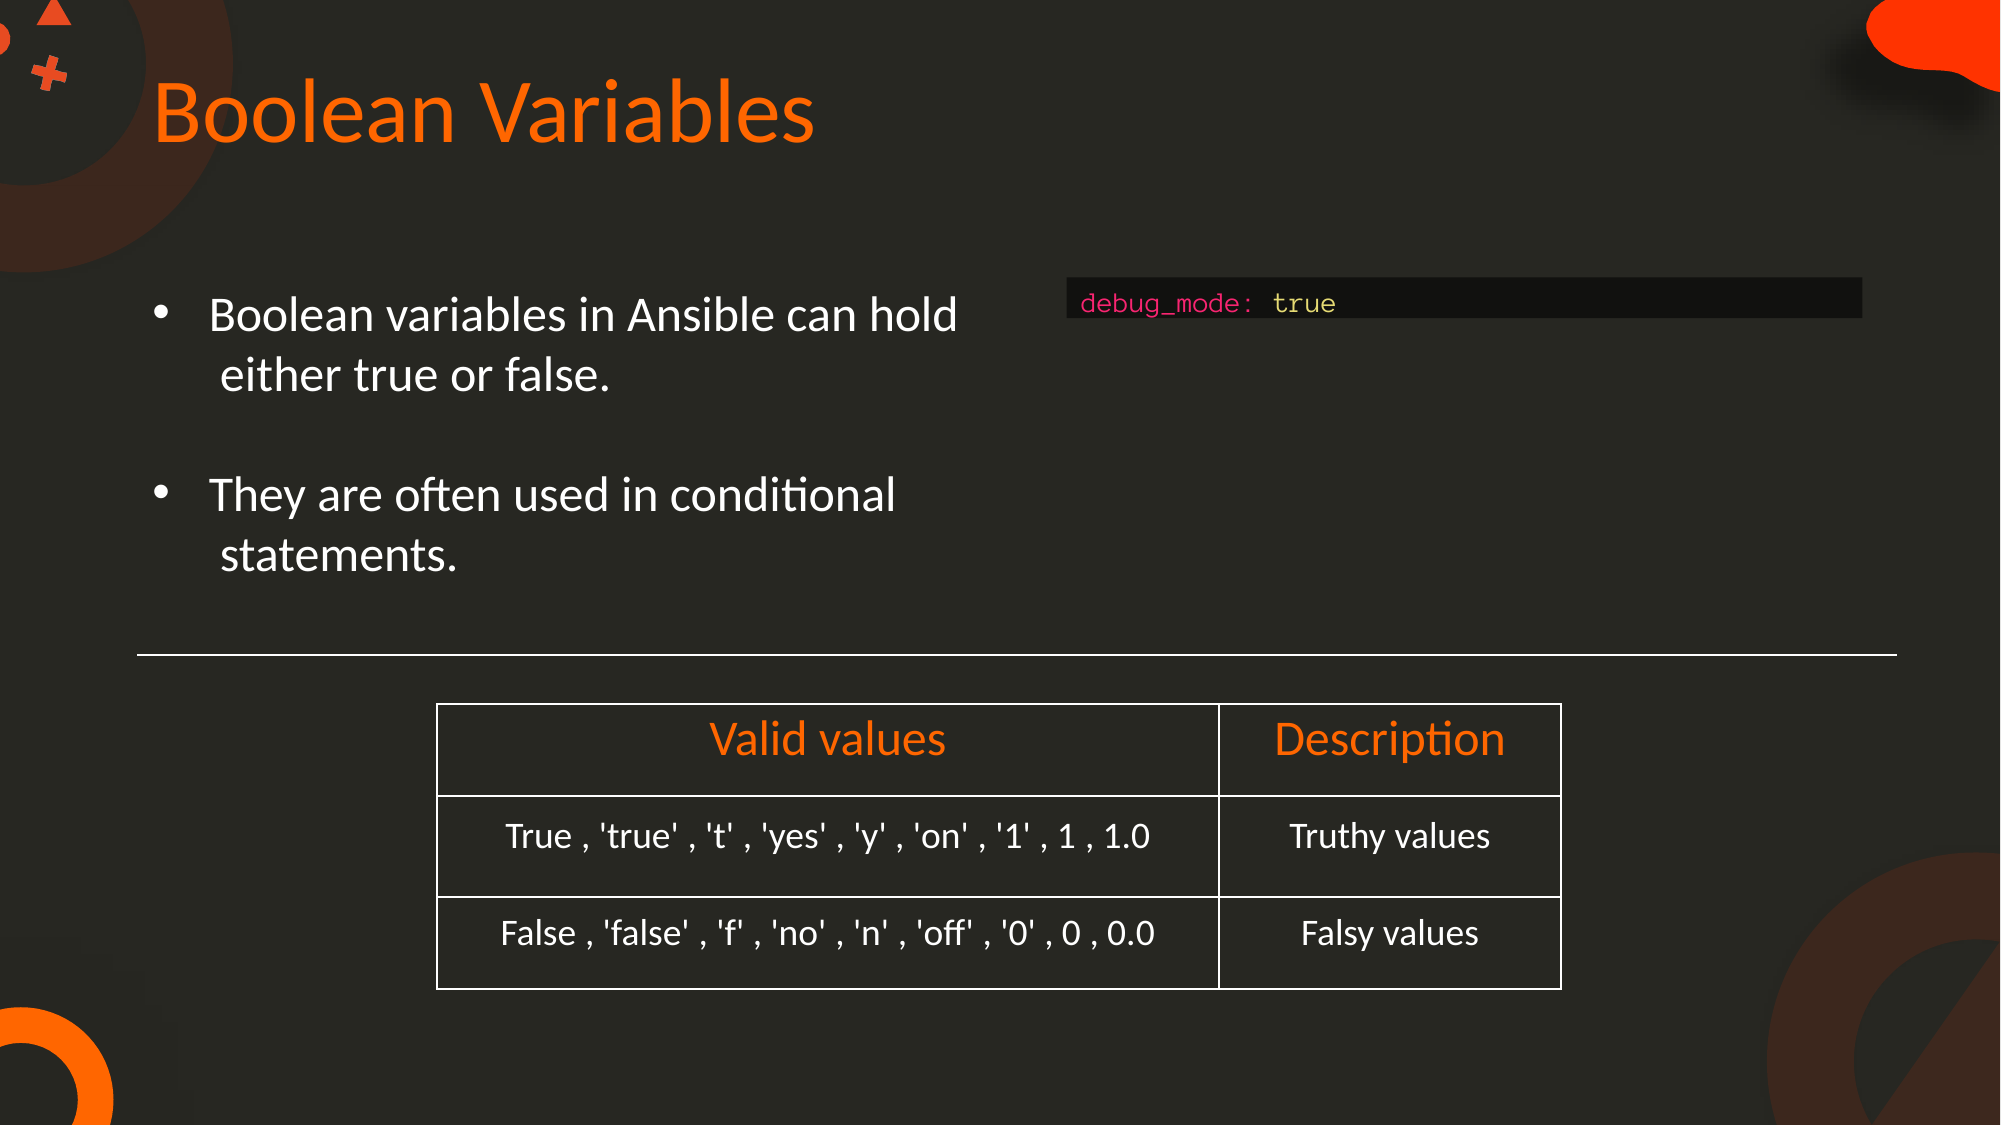

# Boolean Variables
debug_mode: true
Boolean variables in Ansible can hold  either true or false.
They are often used in conditional  statements.

| Valid values | Description |
| --- | --- |
| True , 'true' , 't' , 'yes' , 'y' , 'on' , '1' , 1 , 1.0 | Truthy values |
| False , 'false' , 'f' , 'no' , 'n' , 'off' , '0' , 0 , 0.0 | Falsy values |